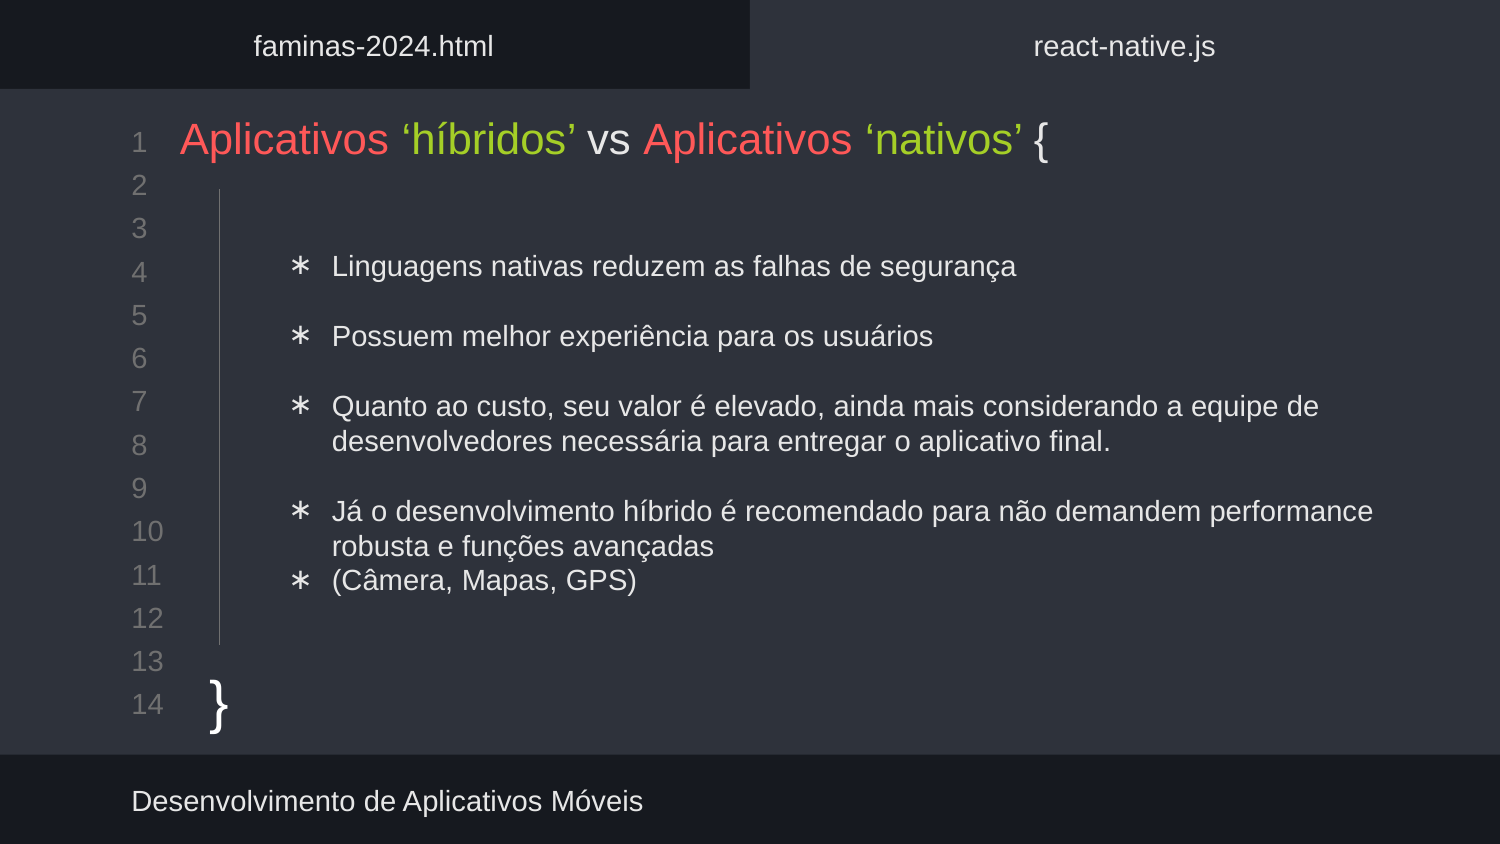

faminas-2024.html
react-native.js
# Aplicativos ‘híbridos’ vs Aplicativos ‘nativos’ {
Linguagens nativas reduzem as falhas de segurança

Possuem melhor experiência para os usuários

Quanto ao custo, seu valor é elevado, ainda mais considerando a equipe de desenvolvedores necessária para entregar o aplicativo final.

Já o desenvolvimento híbrido é recomendado para não demandem performance robusta e funções avançadas
(Câmera, Mapas, GPS)
}
Desenvolvimento de Aplicativos Móveis